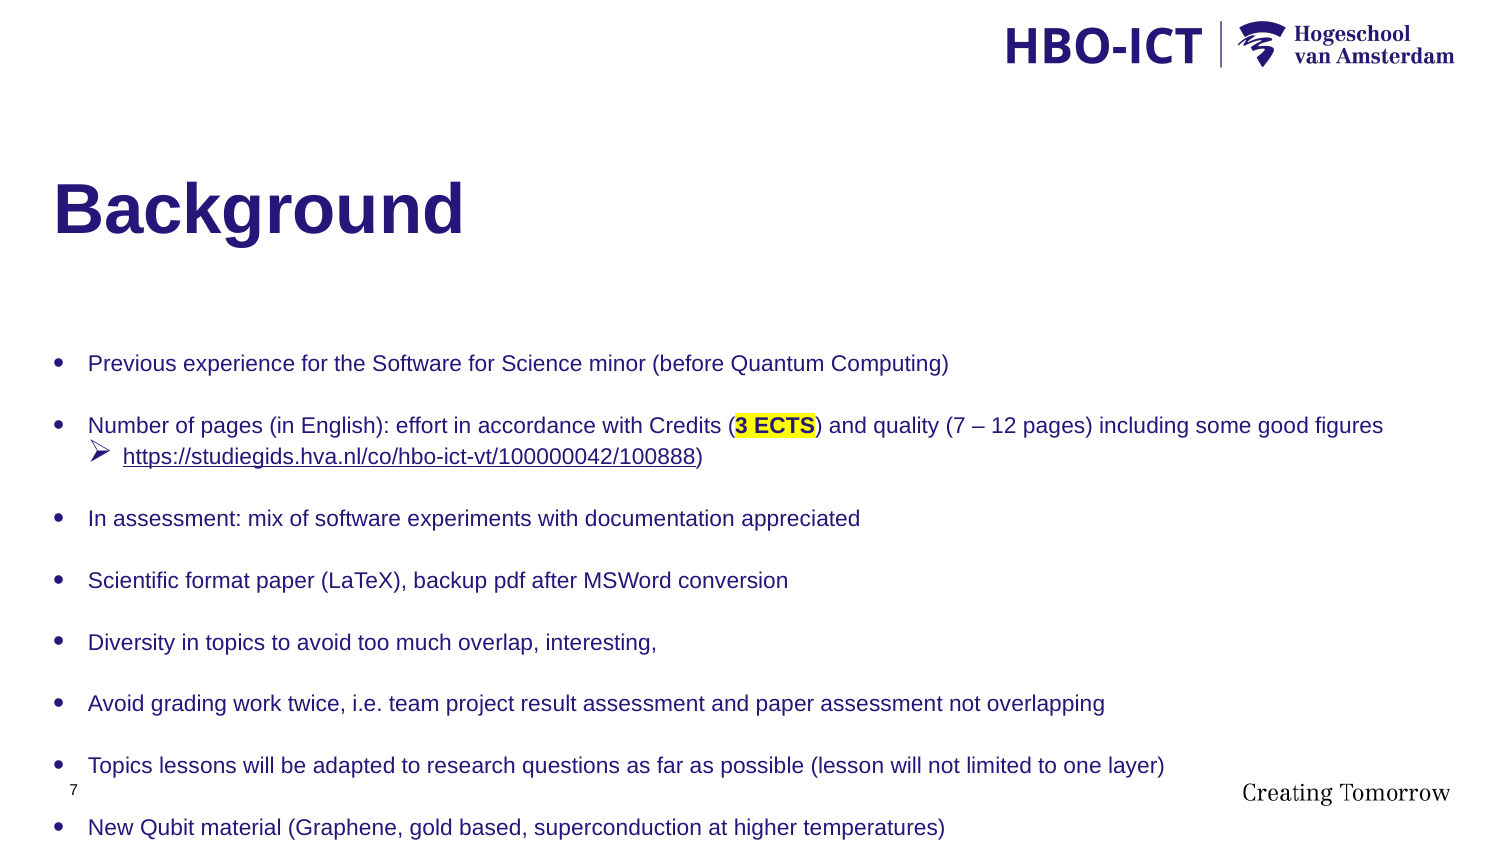

# Background
Previous experience for the Software for Science minor (before Quantum Computing)

Number of pages (in English): effort in accordance with Credits (3 ECTS) and quality (7 – 12 pages) including some good figures
https://studiegids.hva.nl/co/hbo-ict-vt/100000042/100888)

In assessment: mix of software experiments with documentation appreciated

Scientific format paper (LaTeX), backup pdf after MSWord conversion

Diversity in topics to avoid too much overlap, interesting,

Avoid grading work twice, i.e. team project result assessment and paper assessment not overlapping

Topics lessons will be adapted to research questions as far as possible (lesson will not limited to one layer)

New Qubit material (Graphene, gold based, superconduction at higher temperatures)
7